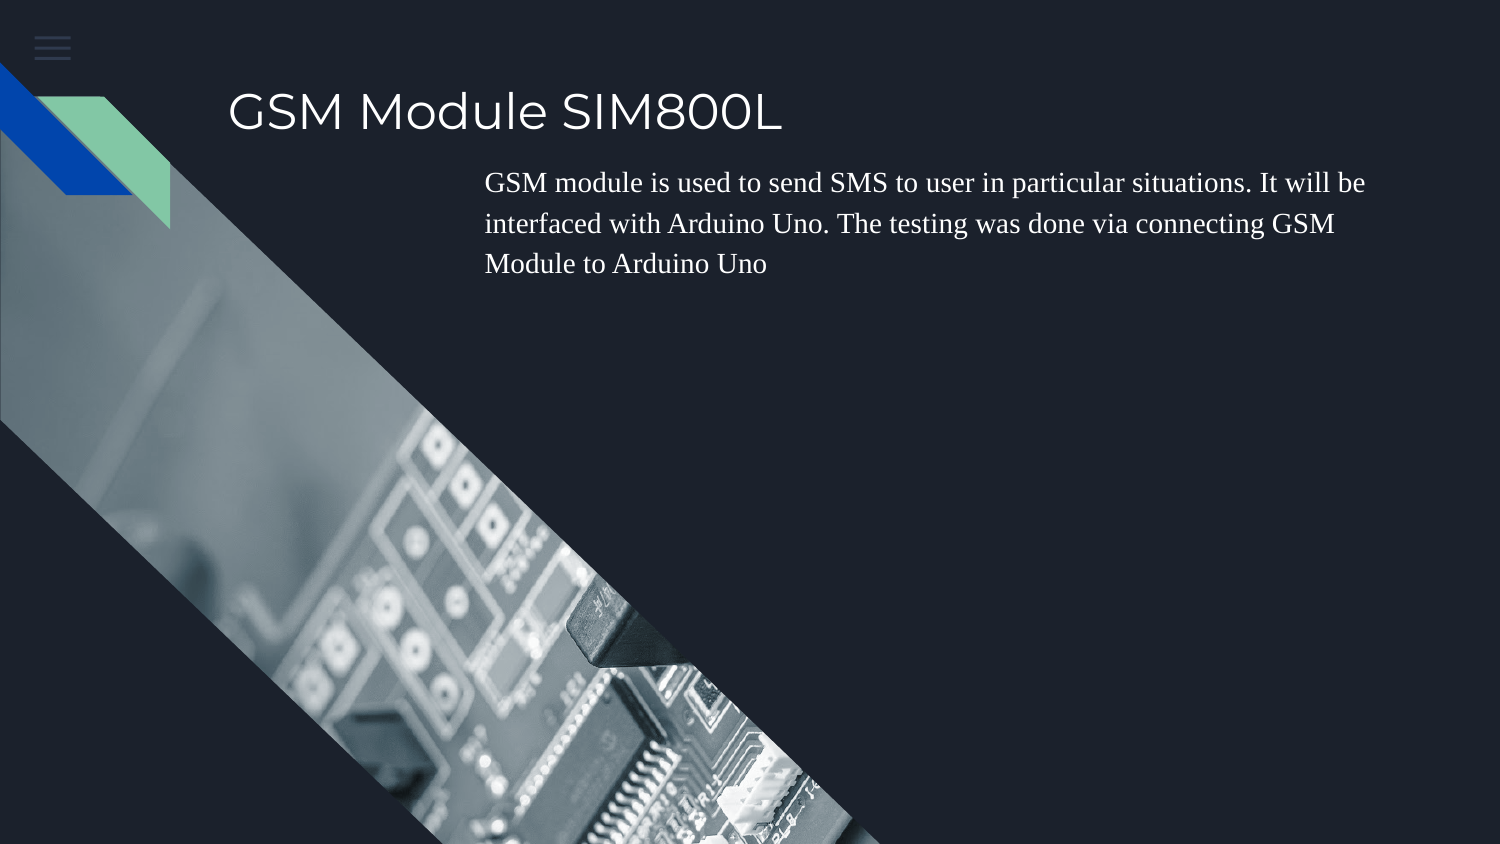

# GSM Module SIM800L
GSM module is used to send SMS to user in particular situations. It will be interfaced with Arduino Uno. The testing was done via connecting GSM Module to Arduino Uno